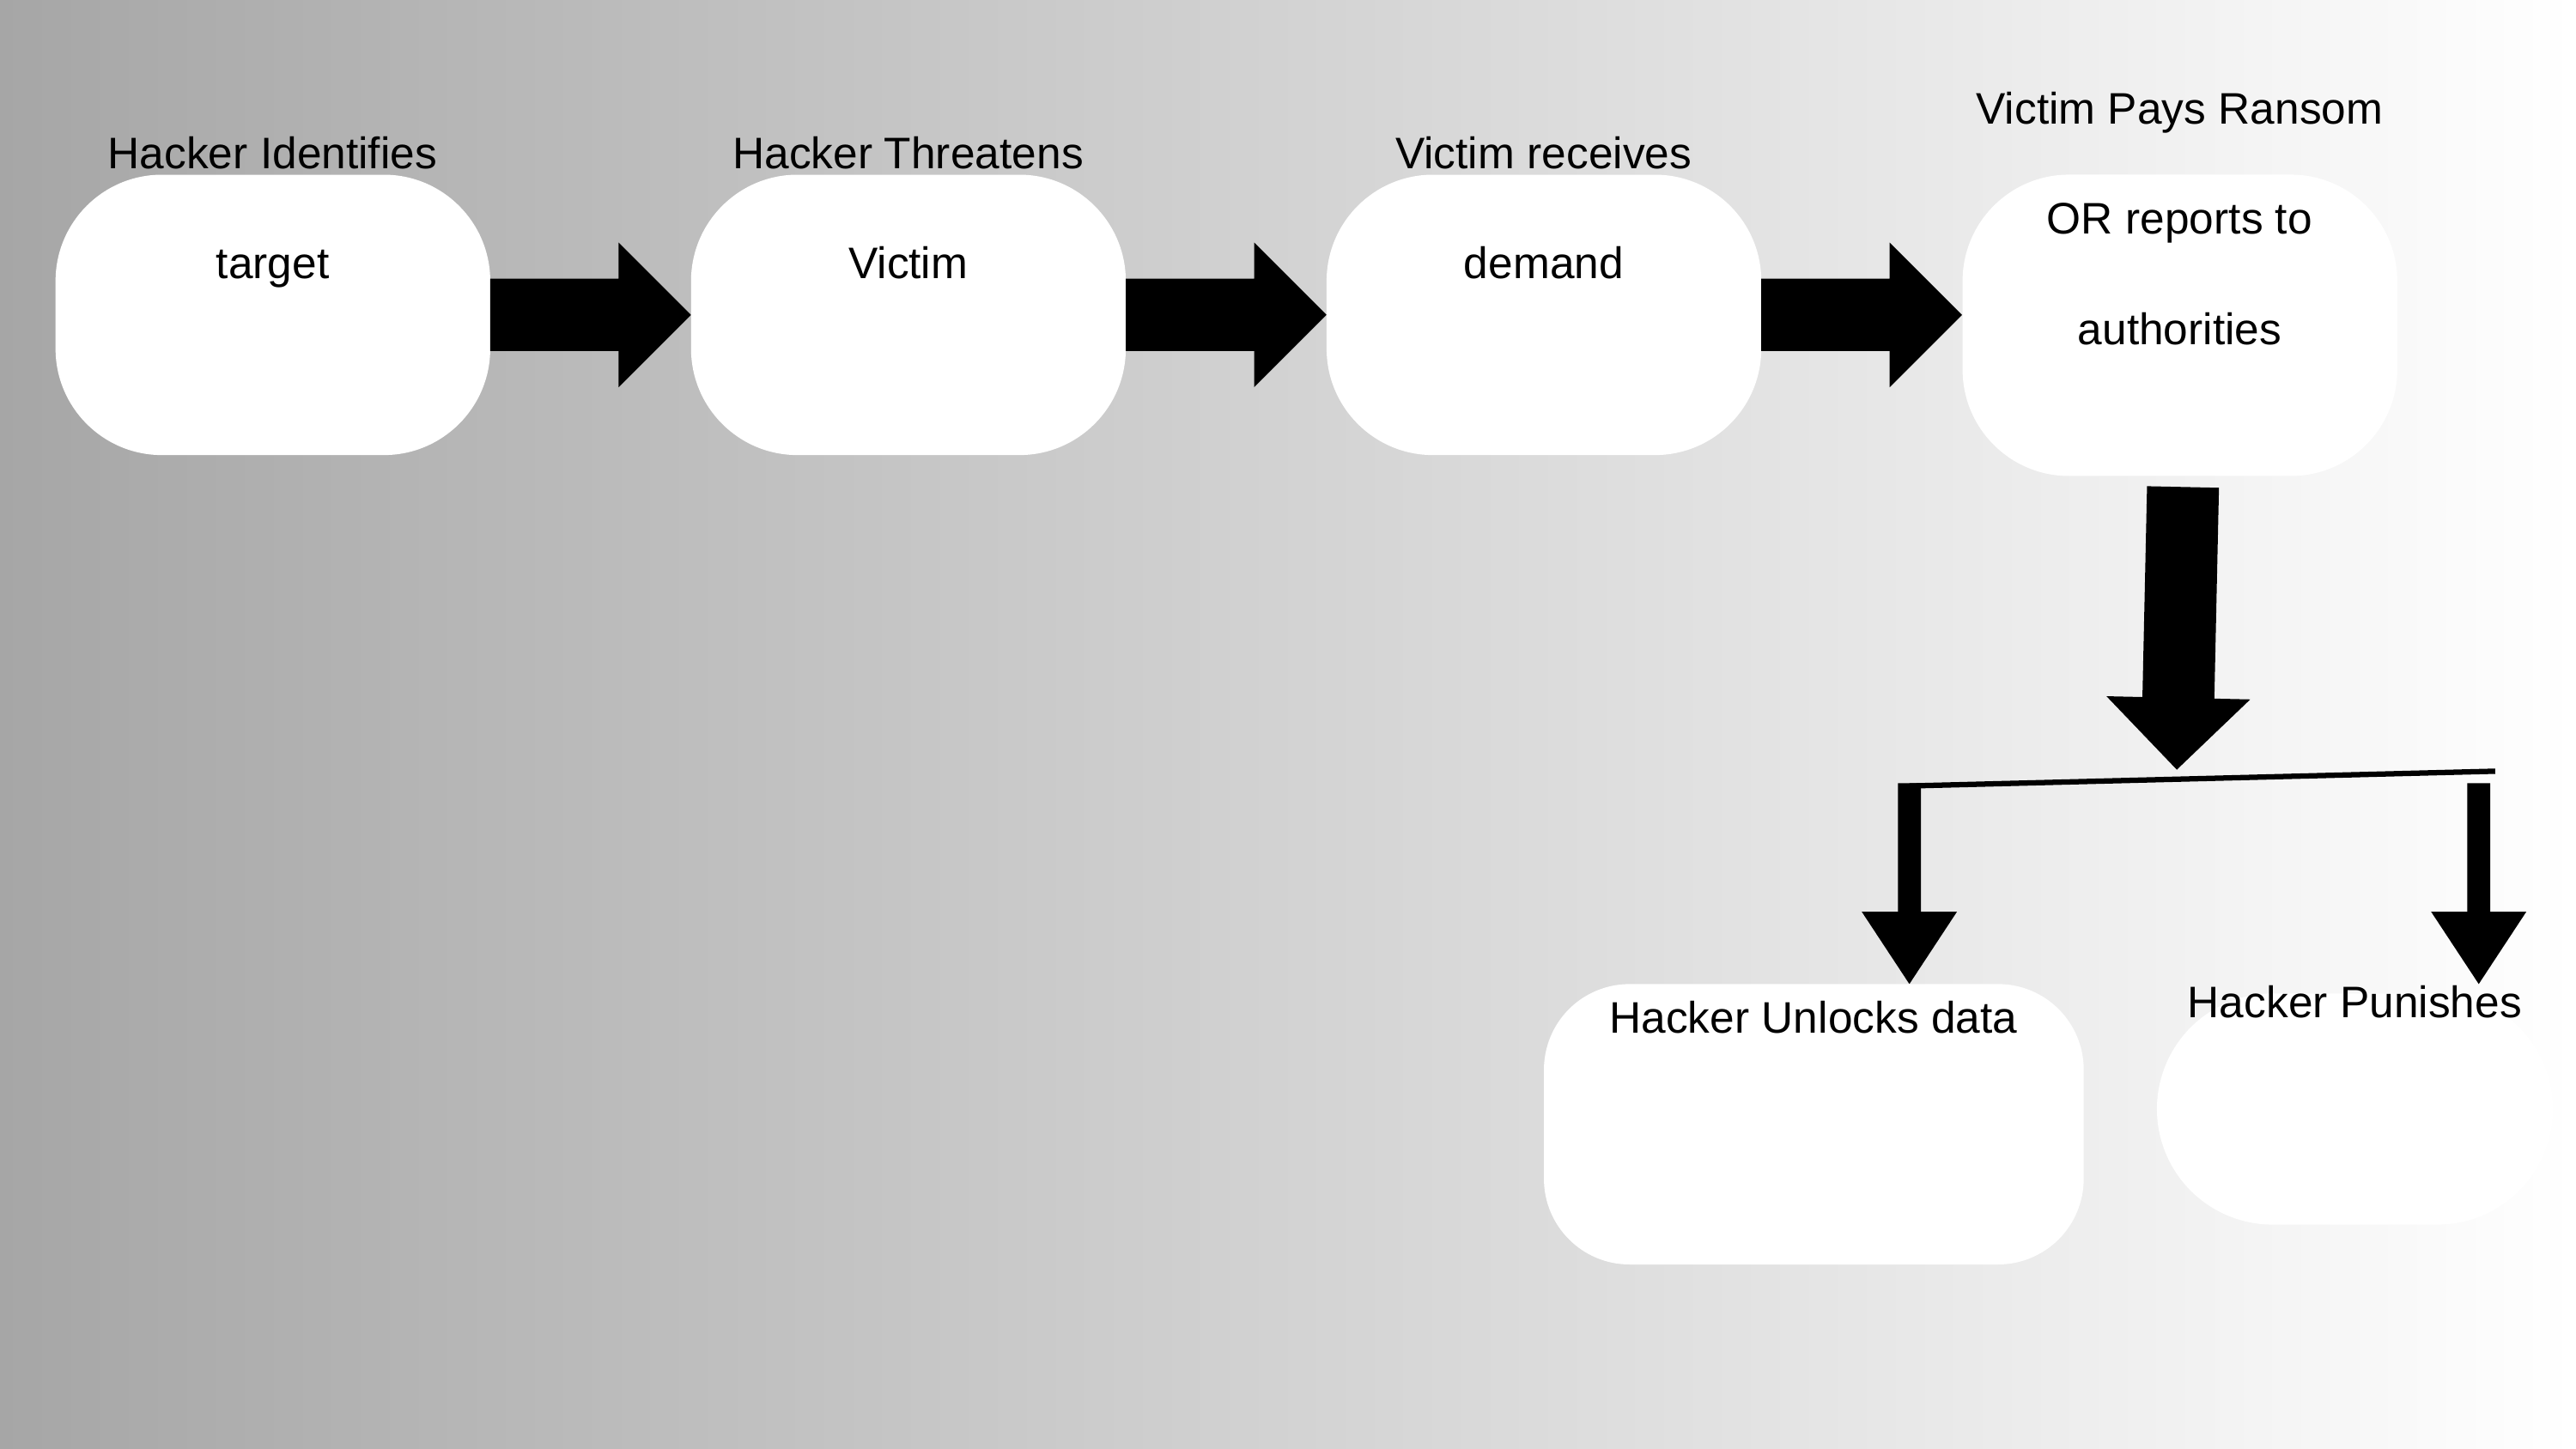

Hacker Identifies target

Hacker Threatens Victim

Victim receives demand

Victim Pays Ransom OR reports to authorities

Hacker Unlocks data

Hacker Punishes